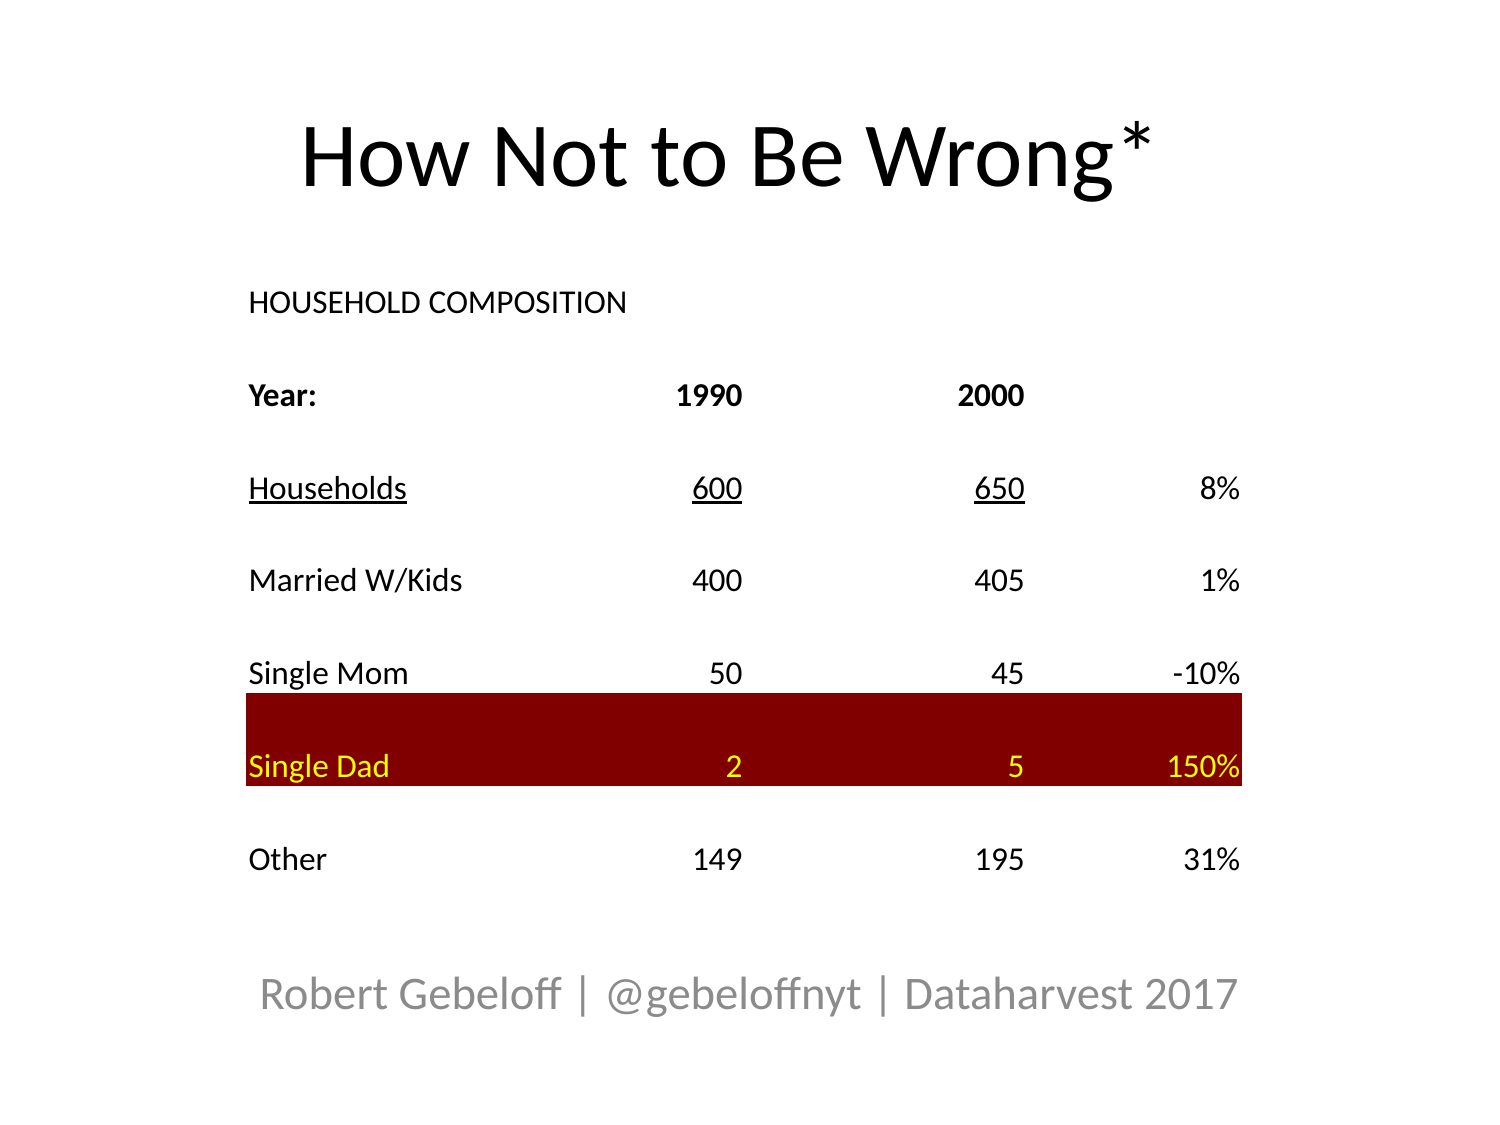

# How Not to Be Wrong*
| HOUSEHOLD COMPOSITION |  |  |  |
| --- | --- | --- | --- |
| Year: | 1990 | 2000 |  |
| Households | 600 | 650 | 8% |
| Married W/Kids | 400 | 405 | 1% |
| Single Mom | 50 | 45 | -10% |
| Single Dad | 2 | 5 | 150% |
| Other | 149 | 195 | 31% |
Robert Gebeloff | @gebeloffnyt | Dataharvest 2017